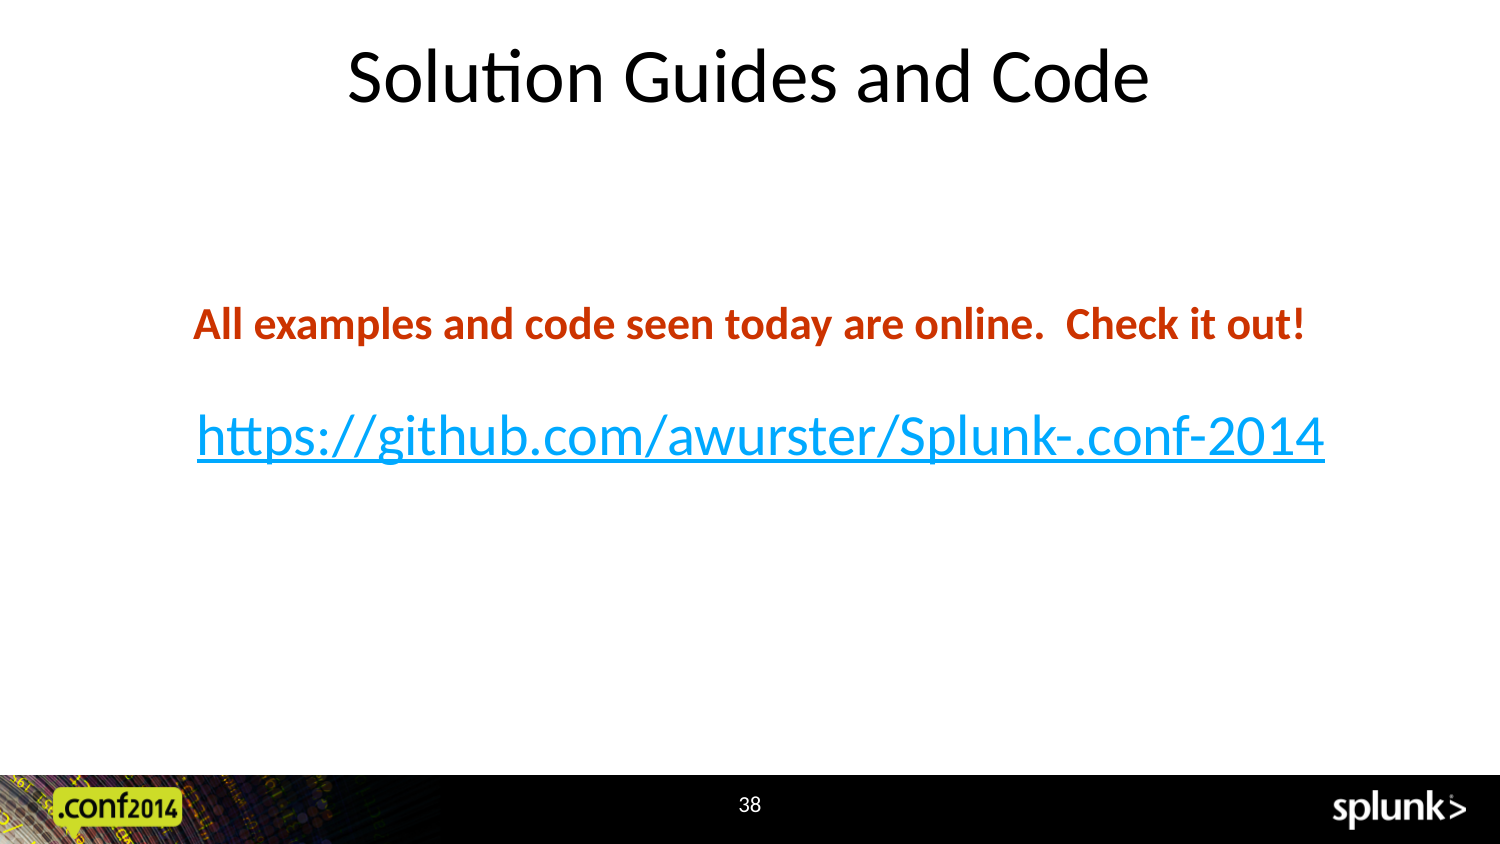

# Solution Guides and Code
All examples and code seen today are online.  Check it out!
https://github.com/awurster/Splunk-.conf-2014
38